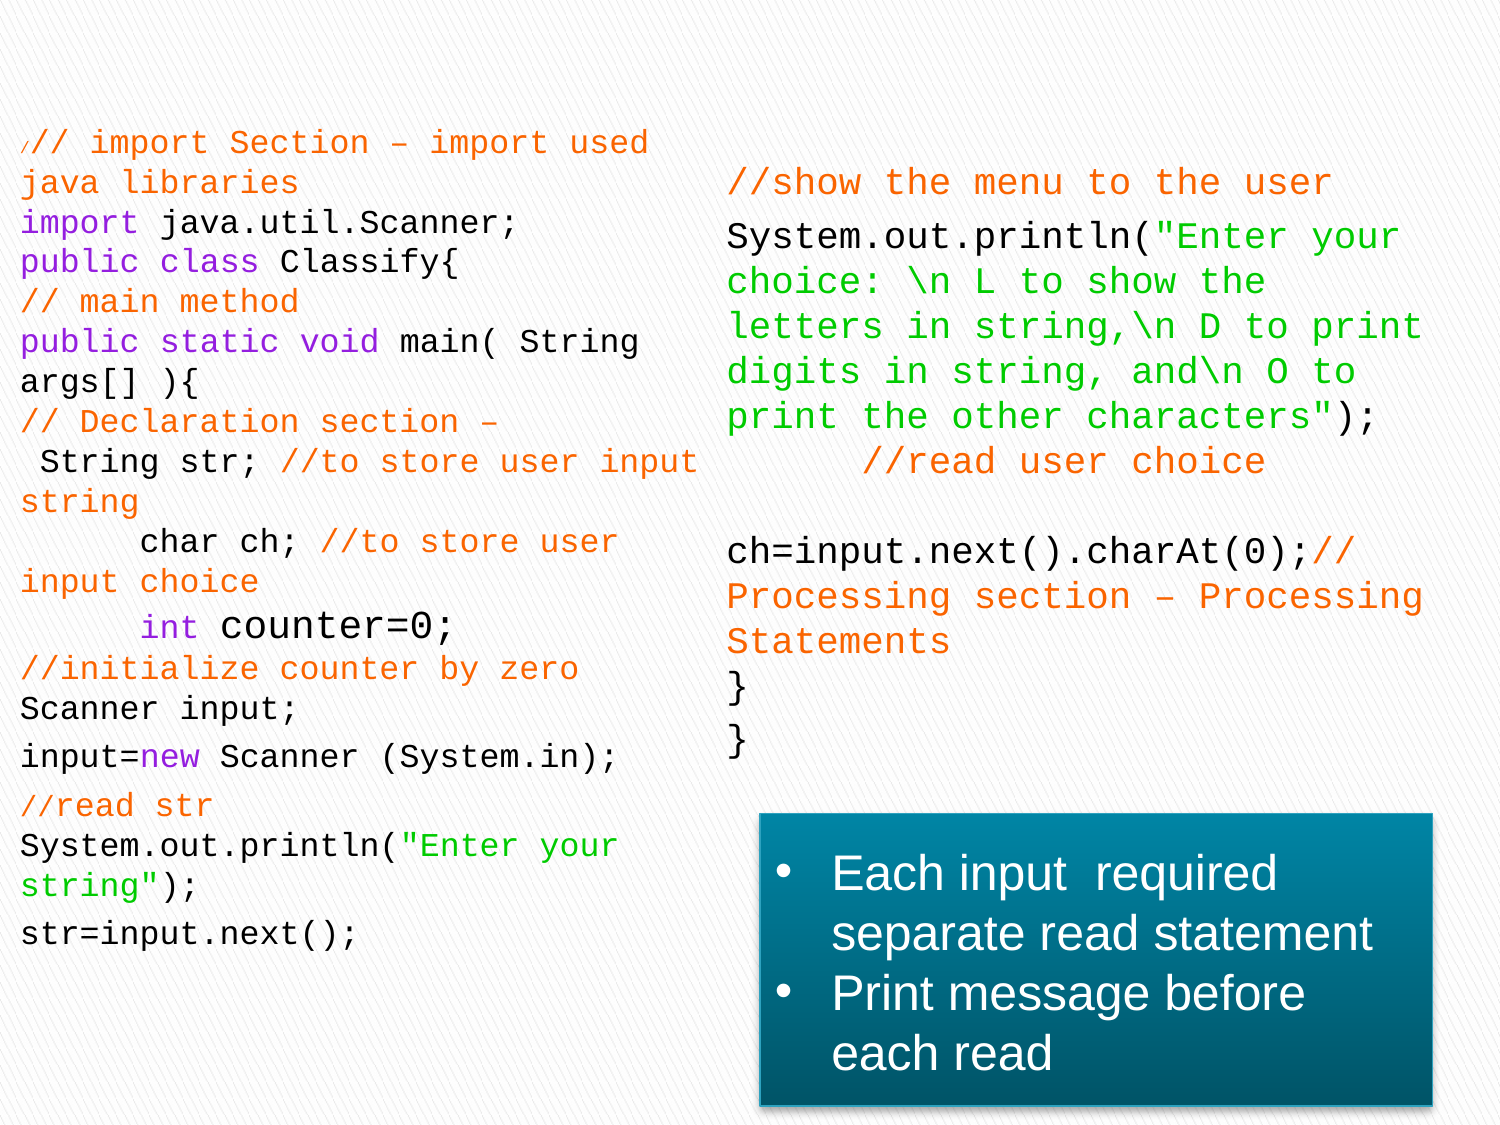

/// import Section – import used java libraries
import java.util.Scanner;
public class Classify{
// main method
public static void main( String args[] ){
// Declaration section –
 String str; //to store user input string
      char ch; //to store user input choice
      int counter=0; //initialize counter by zero
Scanner input;
input=new Scanner (System.in);
//read str       System.out.println("Enter your string");
str=input.next();
//show the menu to the user
System.out.println("Enter your choice: \n L to show the letters in string,\n D to print digits in string, and\n O to print the other characters");
      //read user choice
            ch=input.next().charAt(0);// Processing section – Processing Statements
}
}

Each input  required separate read statement
Print message before each read